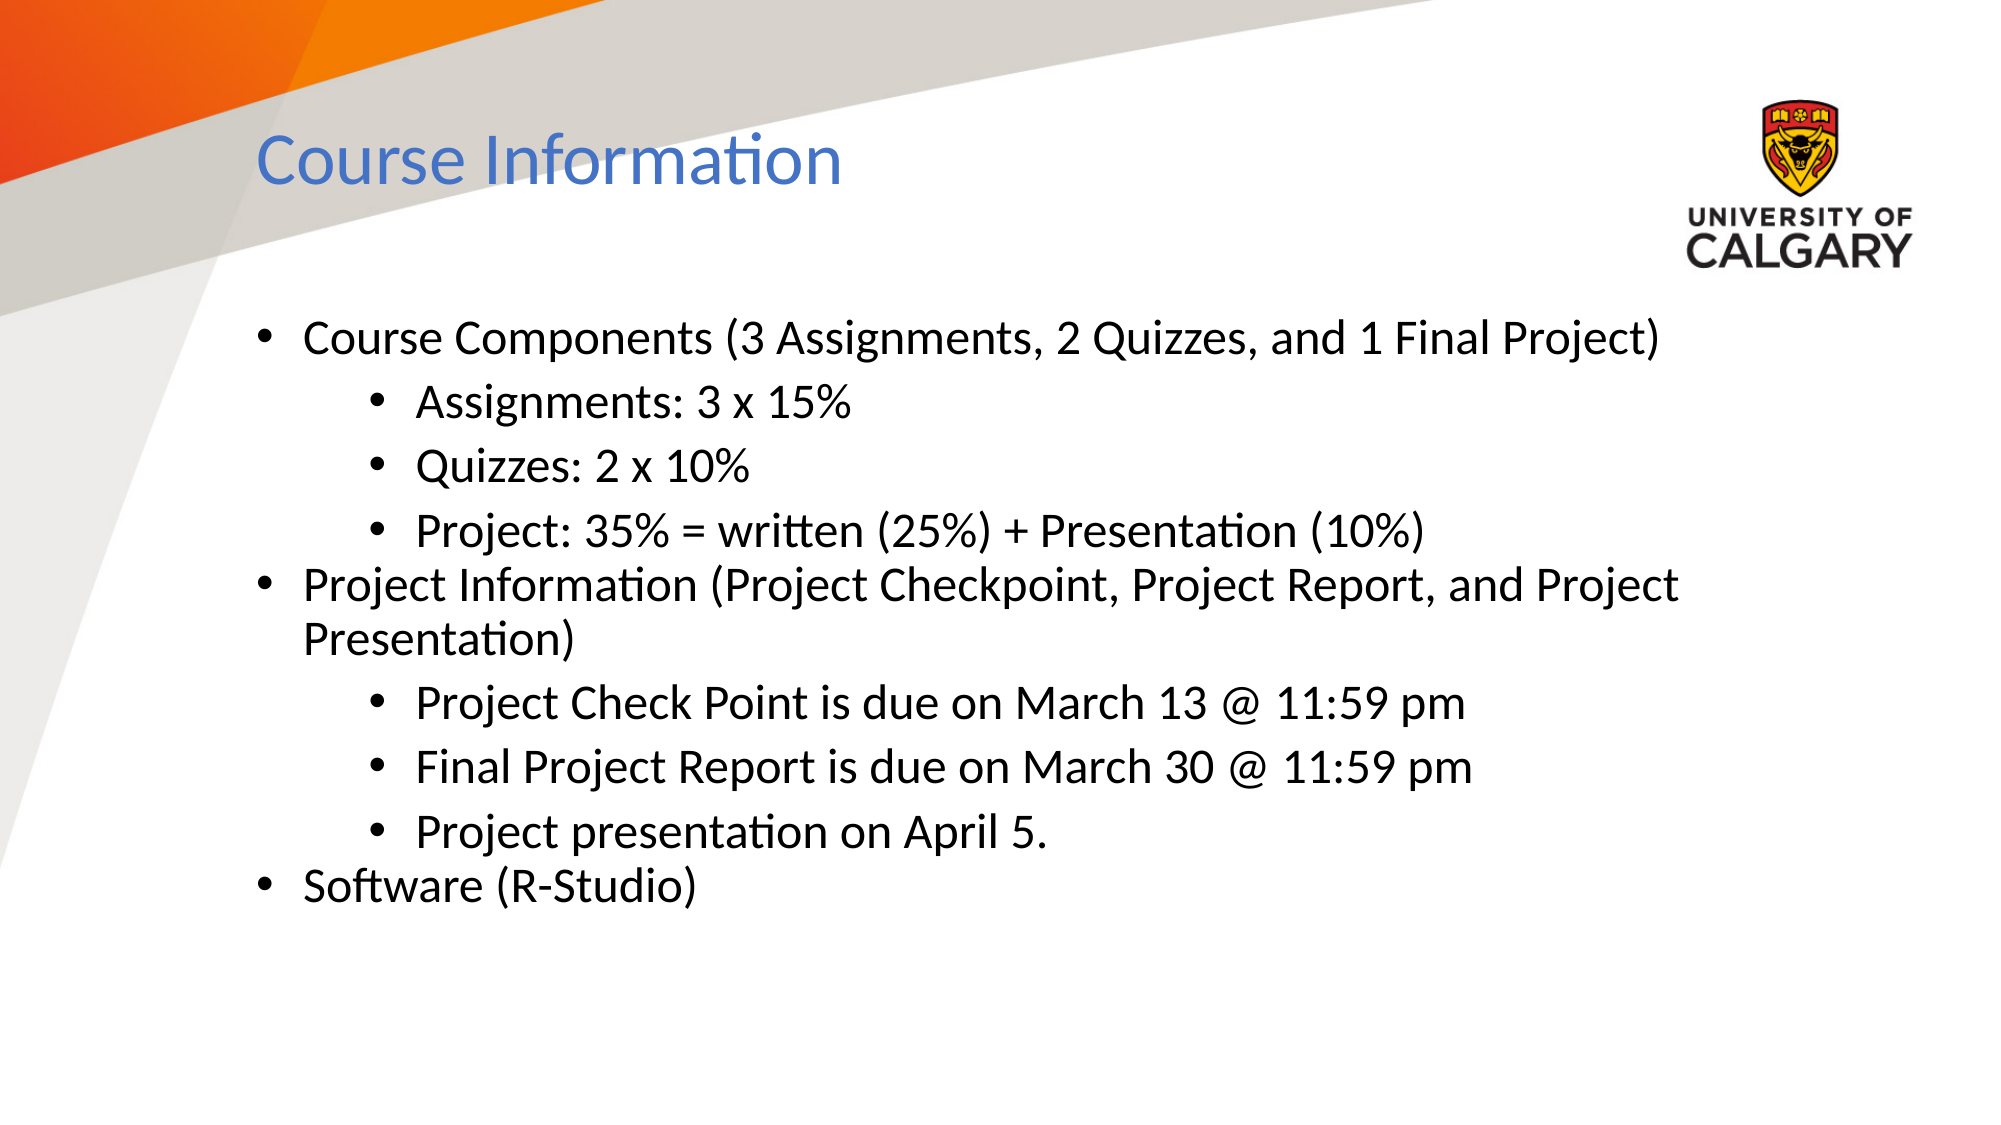

Course Information
Course Components (3 Assignments, 2 Quizzes, and 1 Final Project)
Assignments: 3 x 15%
Quizzes: 2 x 10%
Project: 35% = written (25%) + Presentation (10%)
Project Information (Project Checkpoint, Project Report, and Project Presentation)
Project Check Point is due on March 13 @ 11:59 pm
Final Project Report is due on March 30 @ 11:59 pm
Project presentation on April 5.
Software (R-Studio)